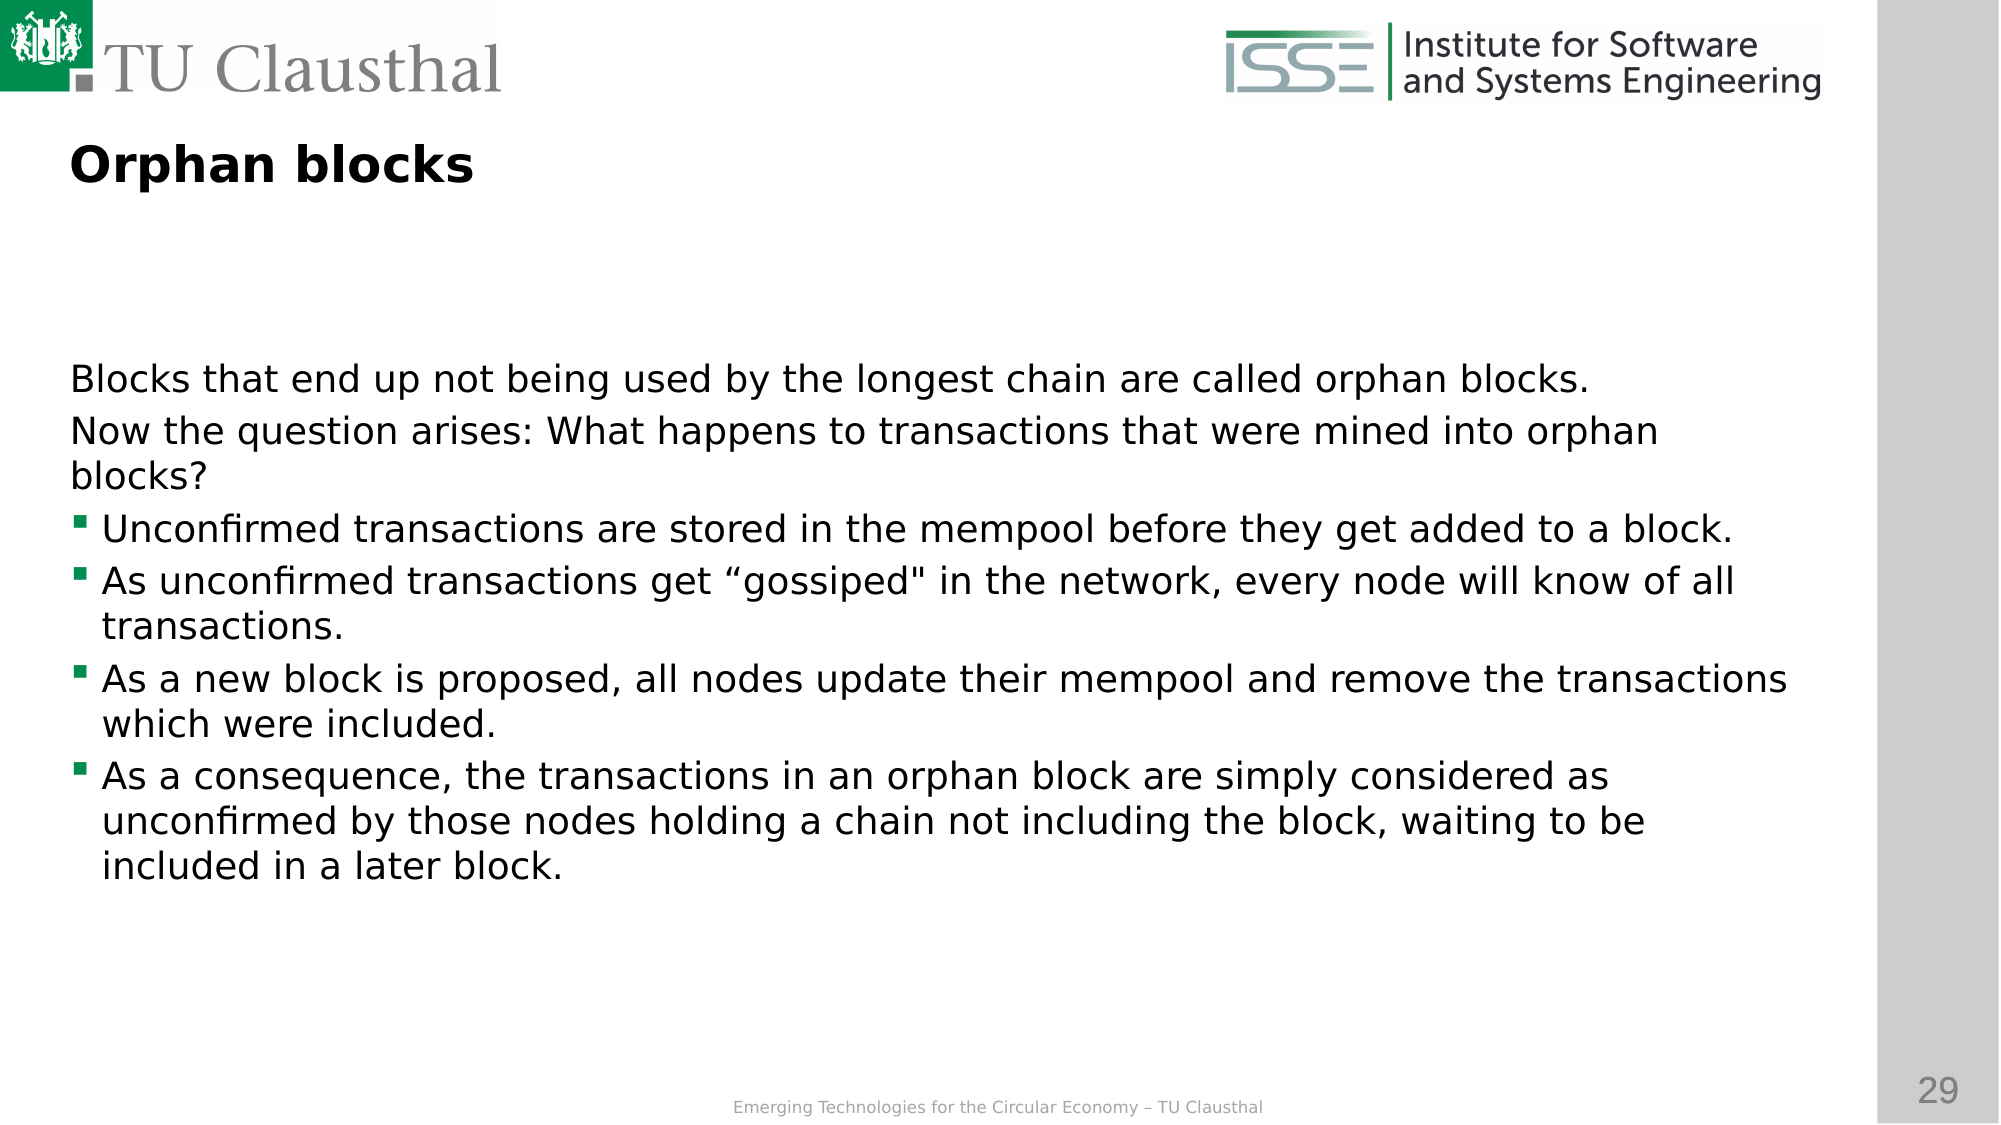

Orphan blocks
Blocks that end up not being used by the longest chain are called orphan blocks.
Now the question arises: What happens to transactions that were mined into orphan blocks?
Unconfirmed transactions are stored in the mempool before they get added to a block.
As unconfirmed transactions get “gossiped" in the network, every node will know of all transactions.
As a new block is proposed, all nodes update their mempool and remove the transactions which were included.
As a consequence, the transactions in an orphan block are simply considered as unconfirmed by those nodes holding a chain not including the block, waiting to be included in a later block.